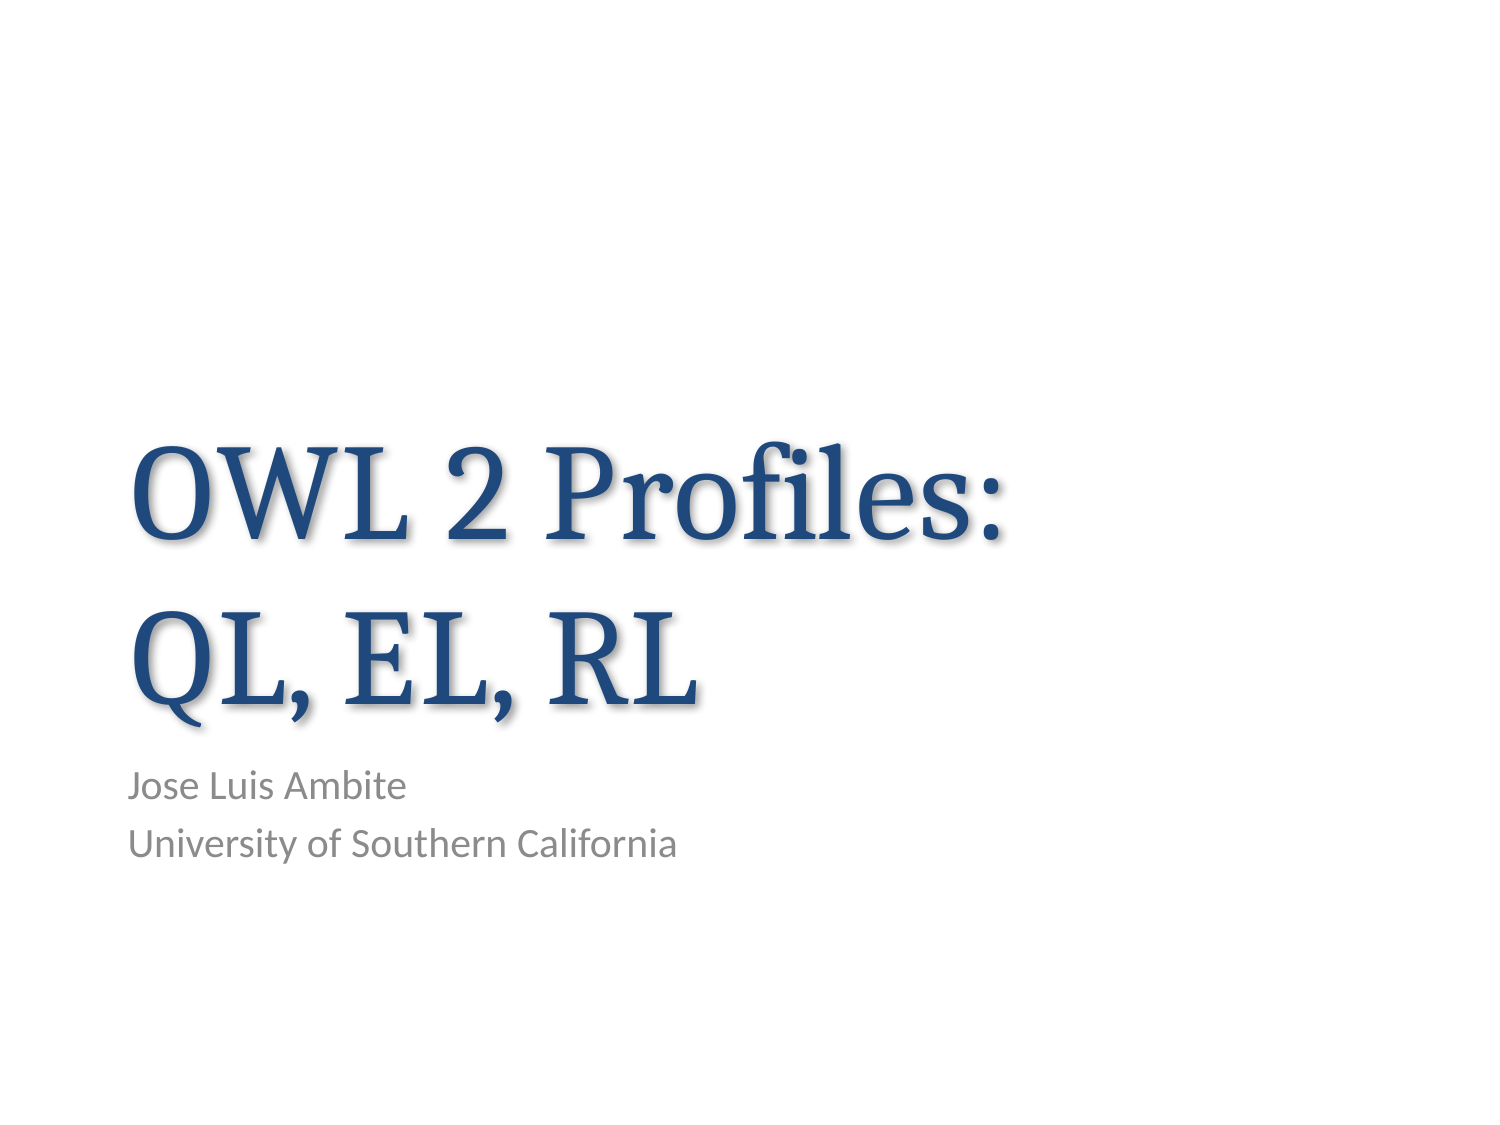

# OWL 2 Profiles: QL, EL, RL
Jose Luis Ambite
University of Southern California